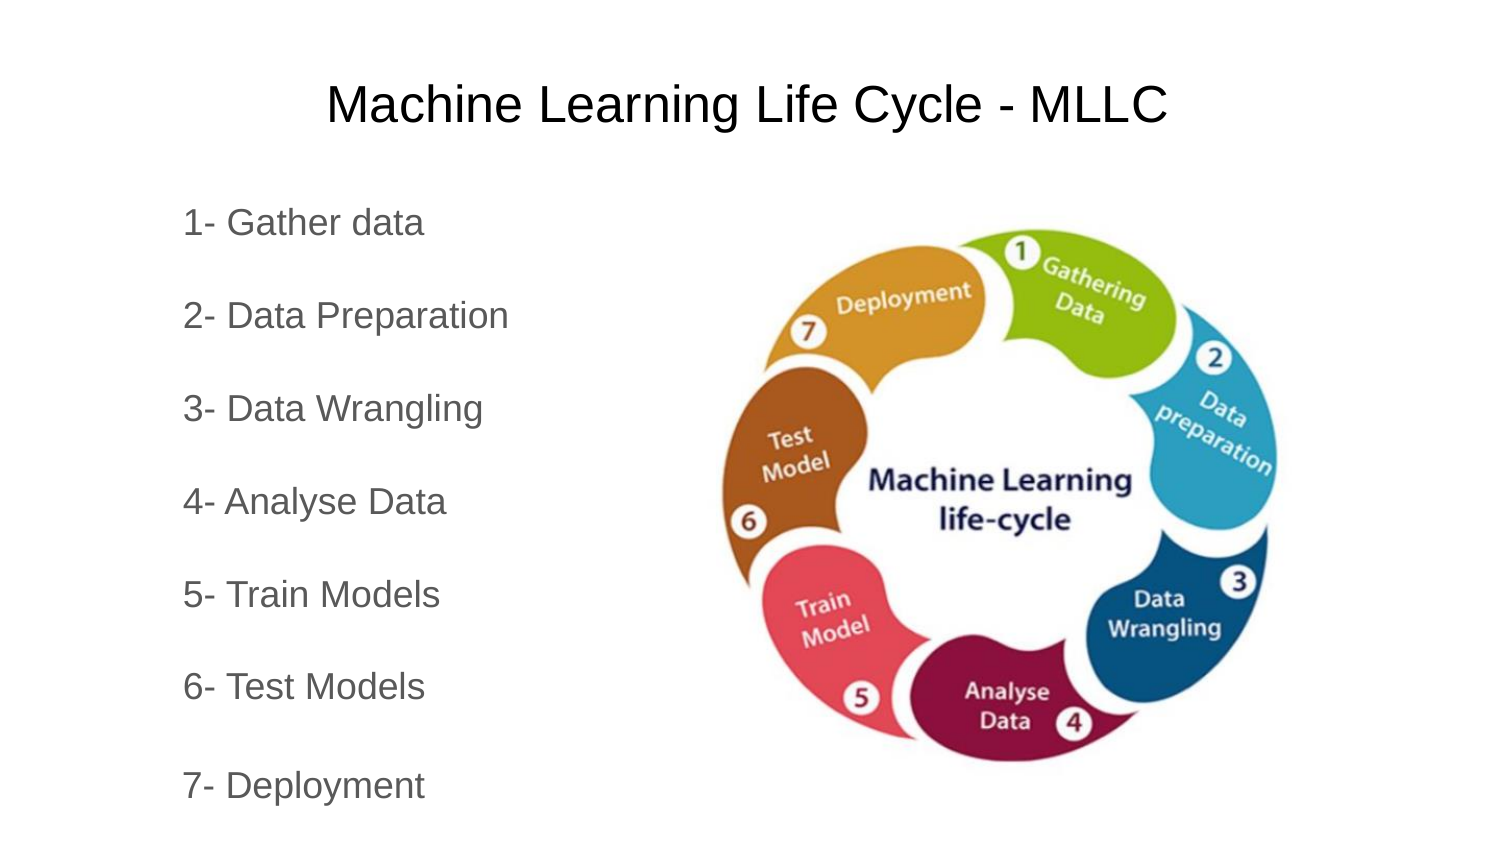

Machine Learning Life Cycle - MLLC
1- Gather data
2- Data Preparation
3- Data Wrangling
4- Analyse Data
5- Train Models
6- Test Models
7- Deployment